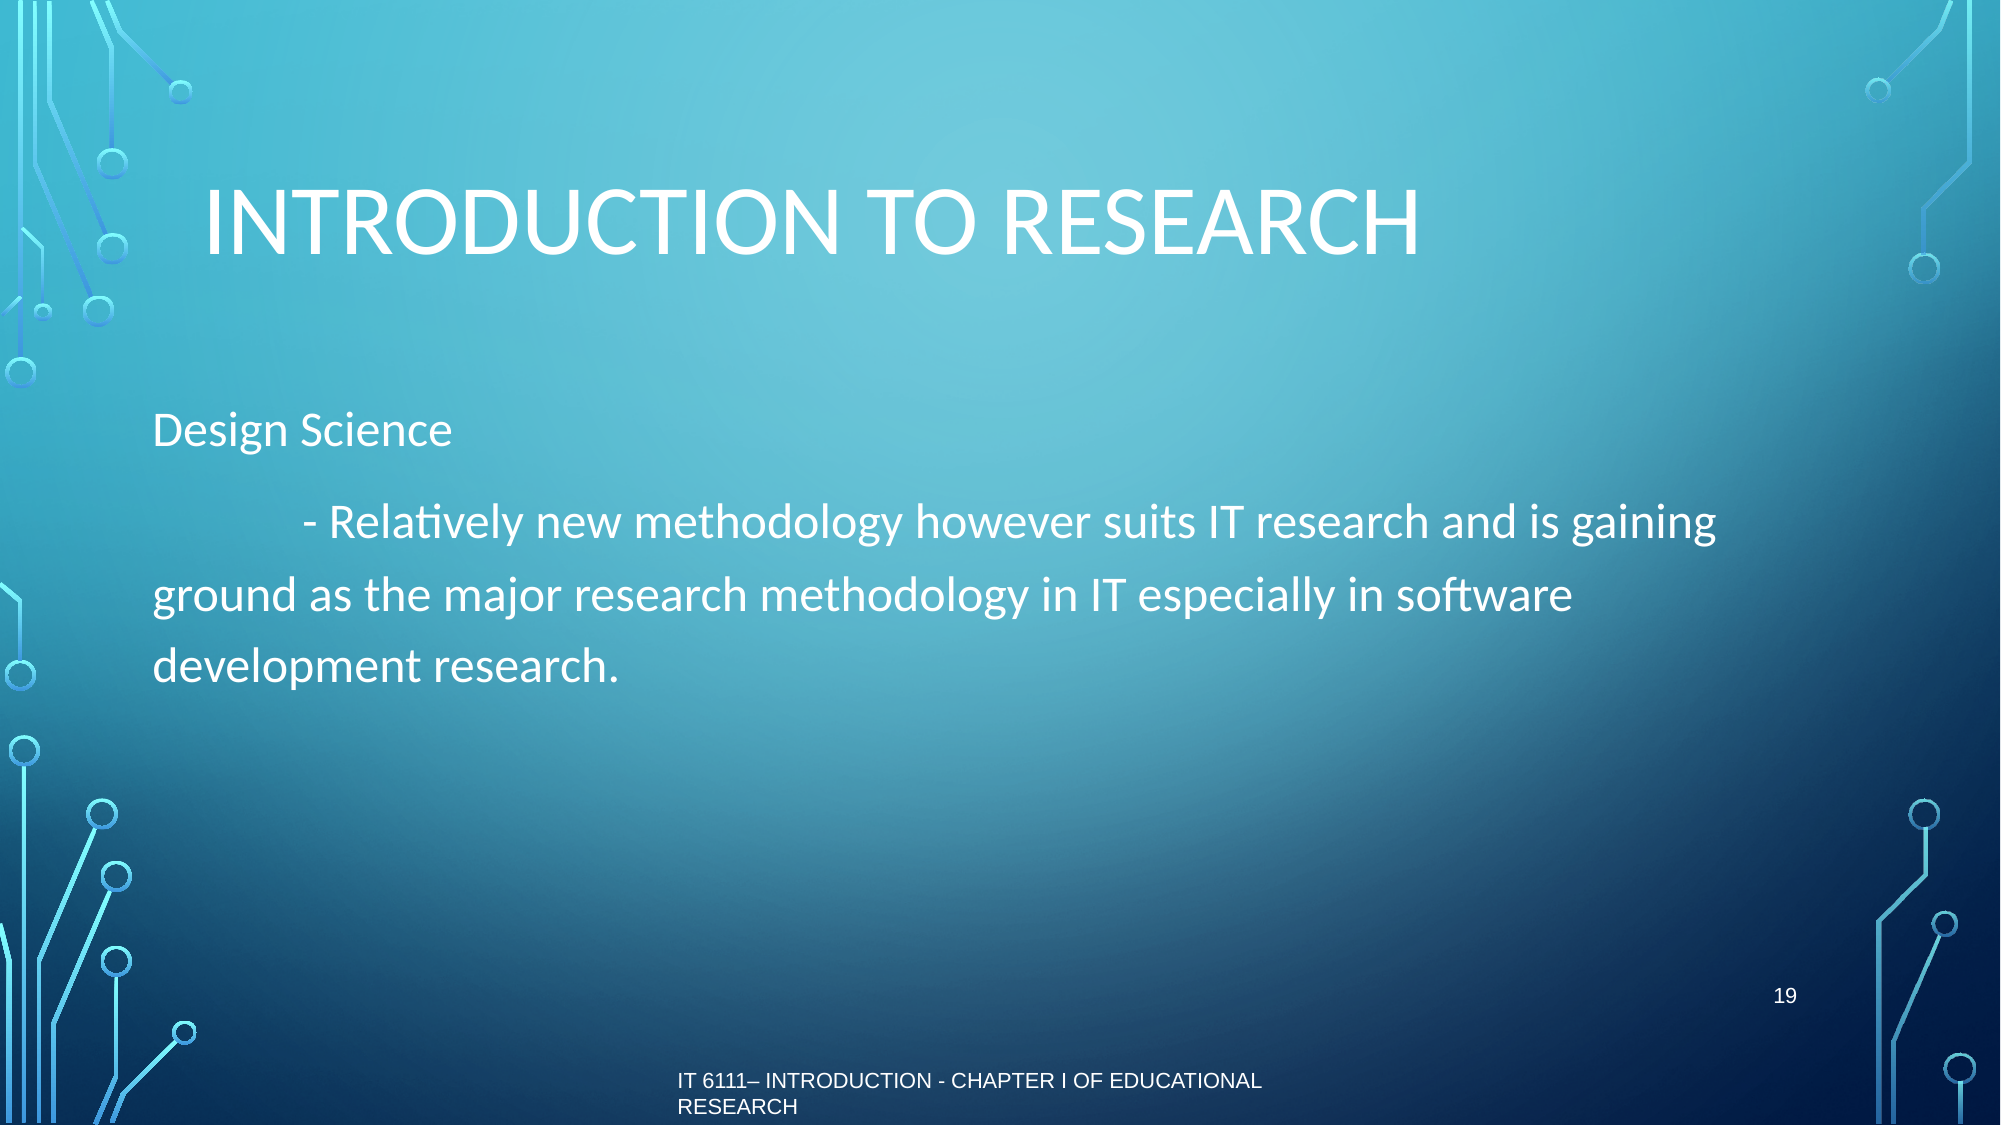

# Introduction to Research
Design Science
	- Relatively new methodology however suits IT research and is gaining 	ground as the major research methodology in IT especially in software 	development research.
19
IT 6111– Introduction - Chapter I of Educational Research